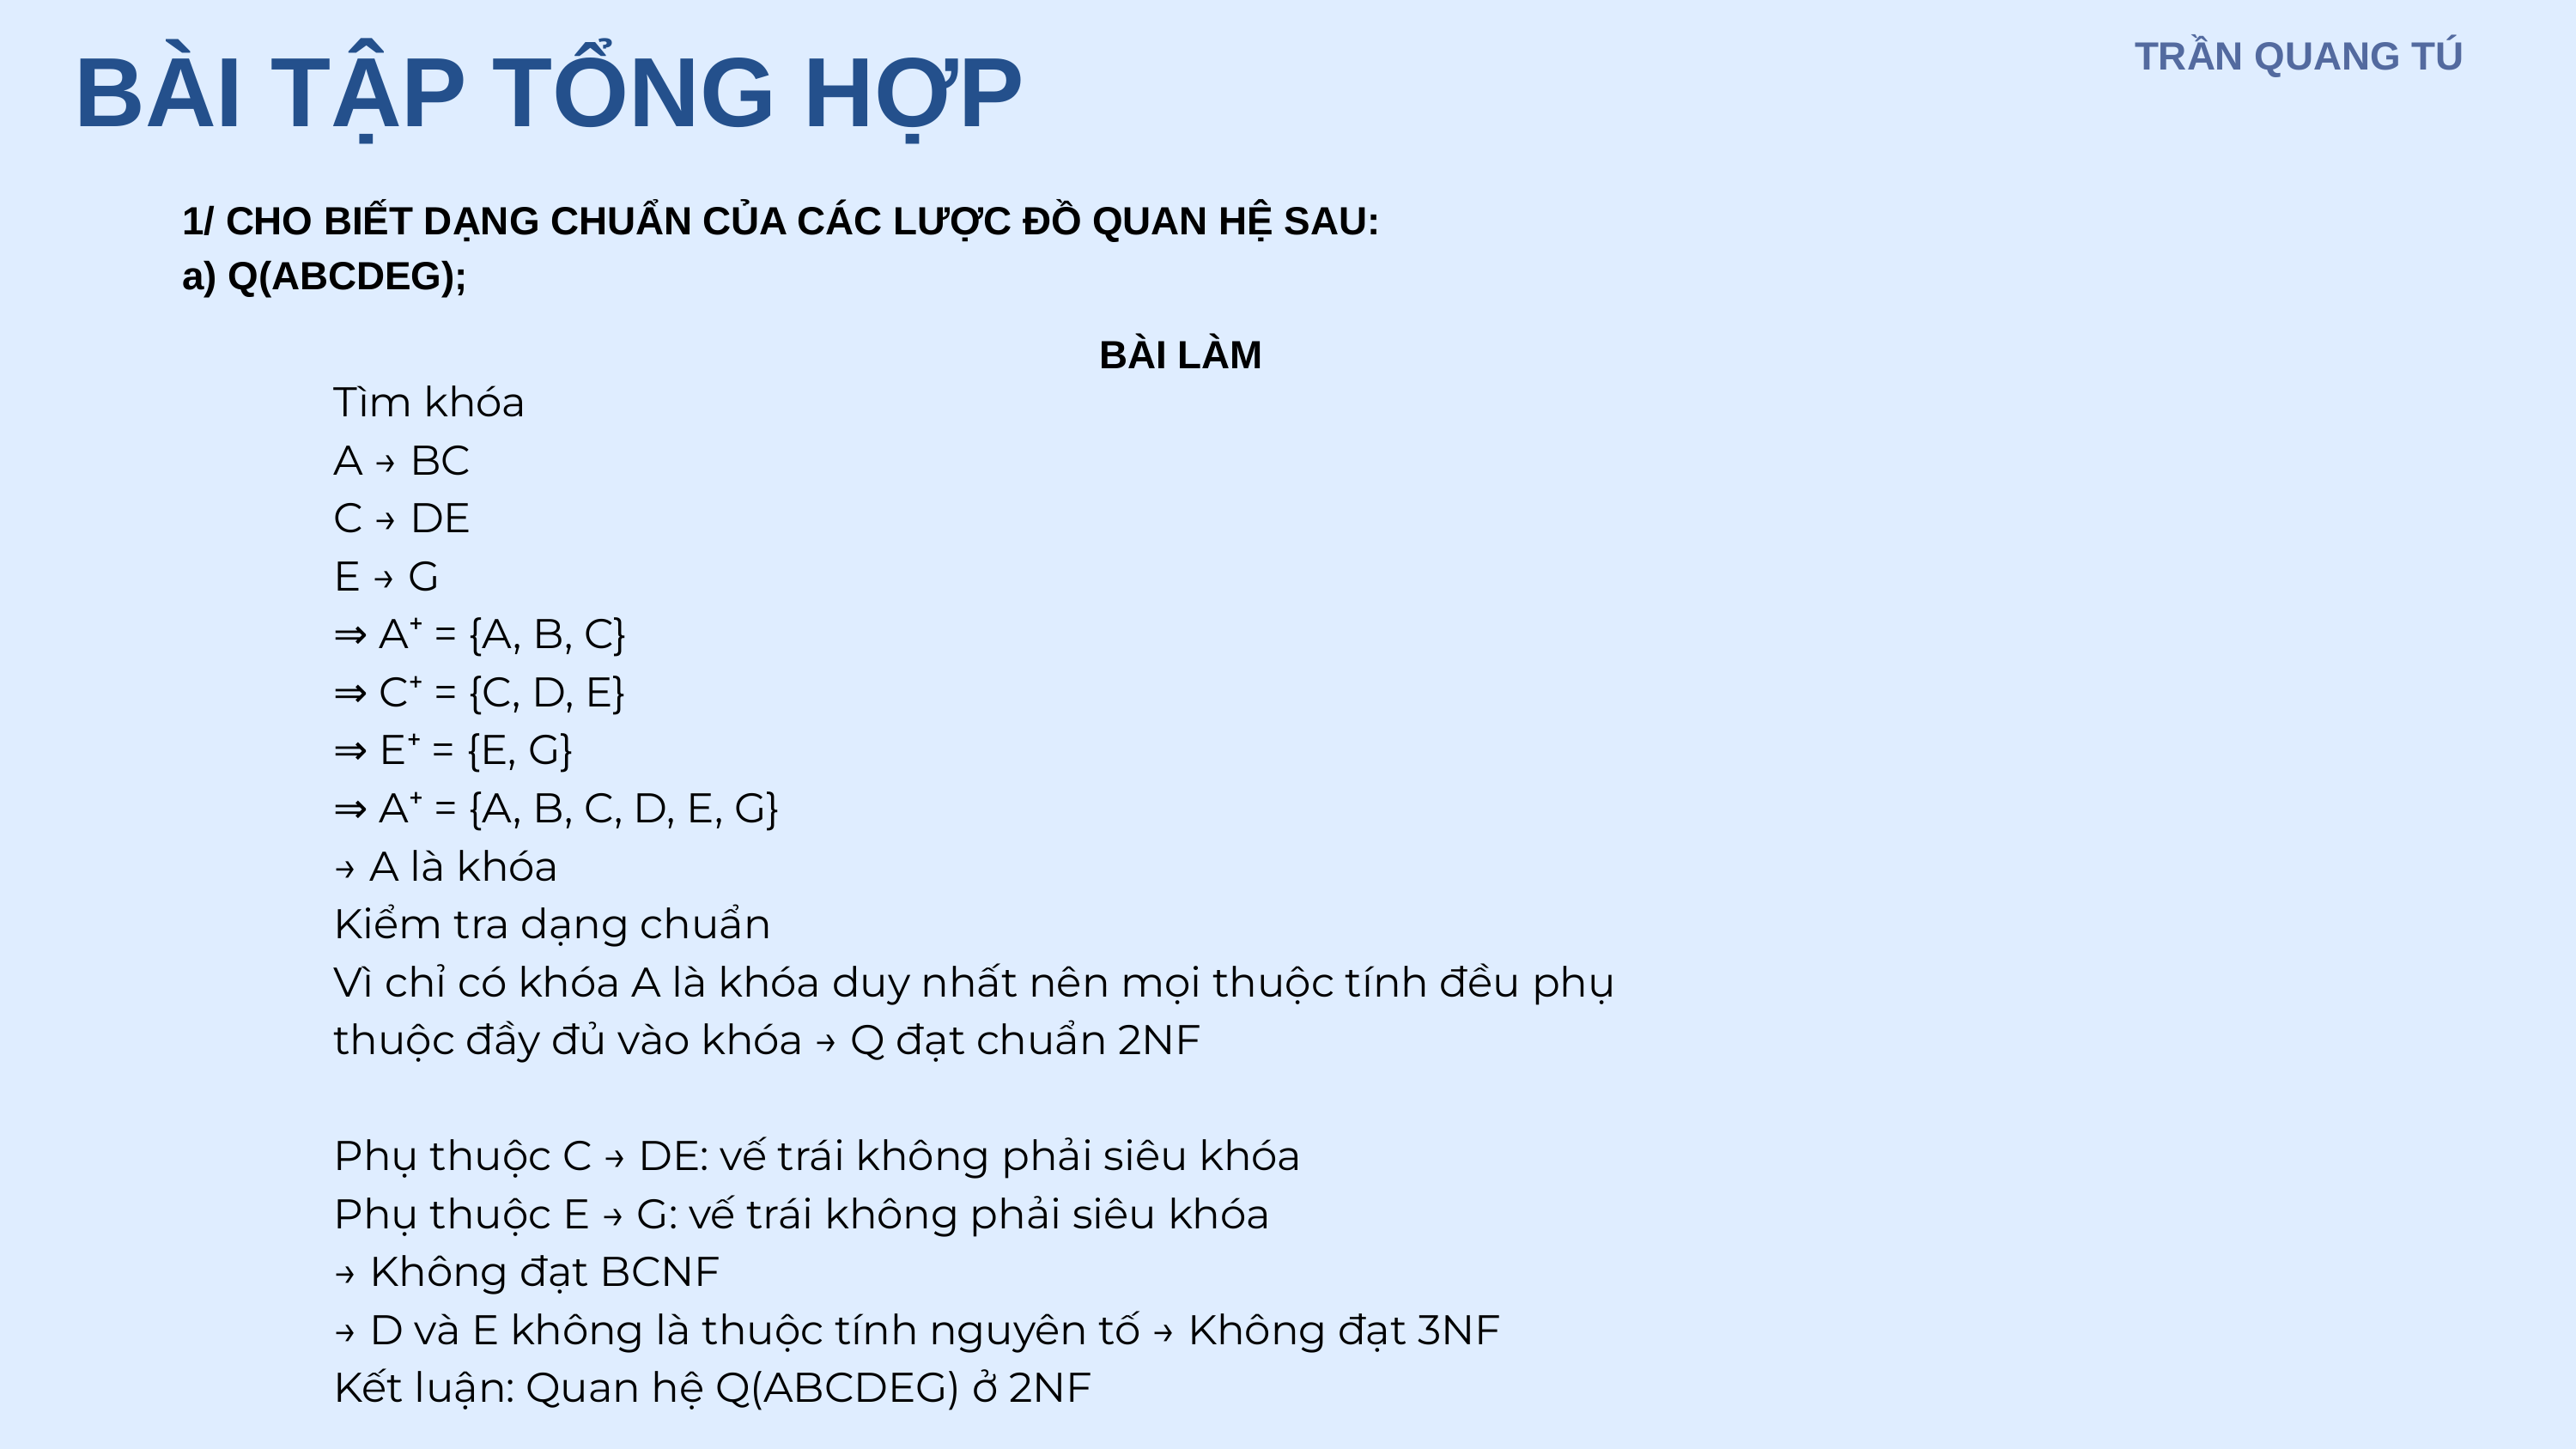

TRẦN QUANG TÚ
 BÀI TẬP TỔNG HỢP
1/ CHO BIẾT DẠNG CHUẨN CỦA CÁC LƯỢC ĐỒ QUAN HỆ SAU:
a) Q(ABCDEG);

BÀI LÀM
Tìm khóa
A → BC
C → DE
E → G
⇒ A⁺ = {A, B, C}
⇒ C⁺ = {C, D, E}
⇒ E⁺ = {E, G}
⇒ A⁺ = {A, B, C, D, E, G}
→ A là khóa
Kiểm tra dạng chuẩn
Vì chỉ có khóa A là khóa duy nhất nên mọi thuộc tính đều phụ
thuộc đầy đủ vào khóa → Q đạt chuẩn 2NF

Phụ thuộc C → DE: vế trái không phải siêu khóa
Phụ thuộc E → G: vế trái không phải siêu khóa
→ Không đạt BCNF
→ D và E không là thuộc tính nguyên tố → Không đạt 3NF
Kết luận: Quan hệ Q(ABCDEG) ở 2NF